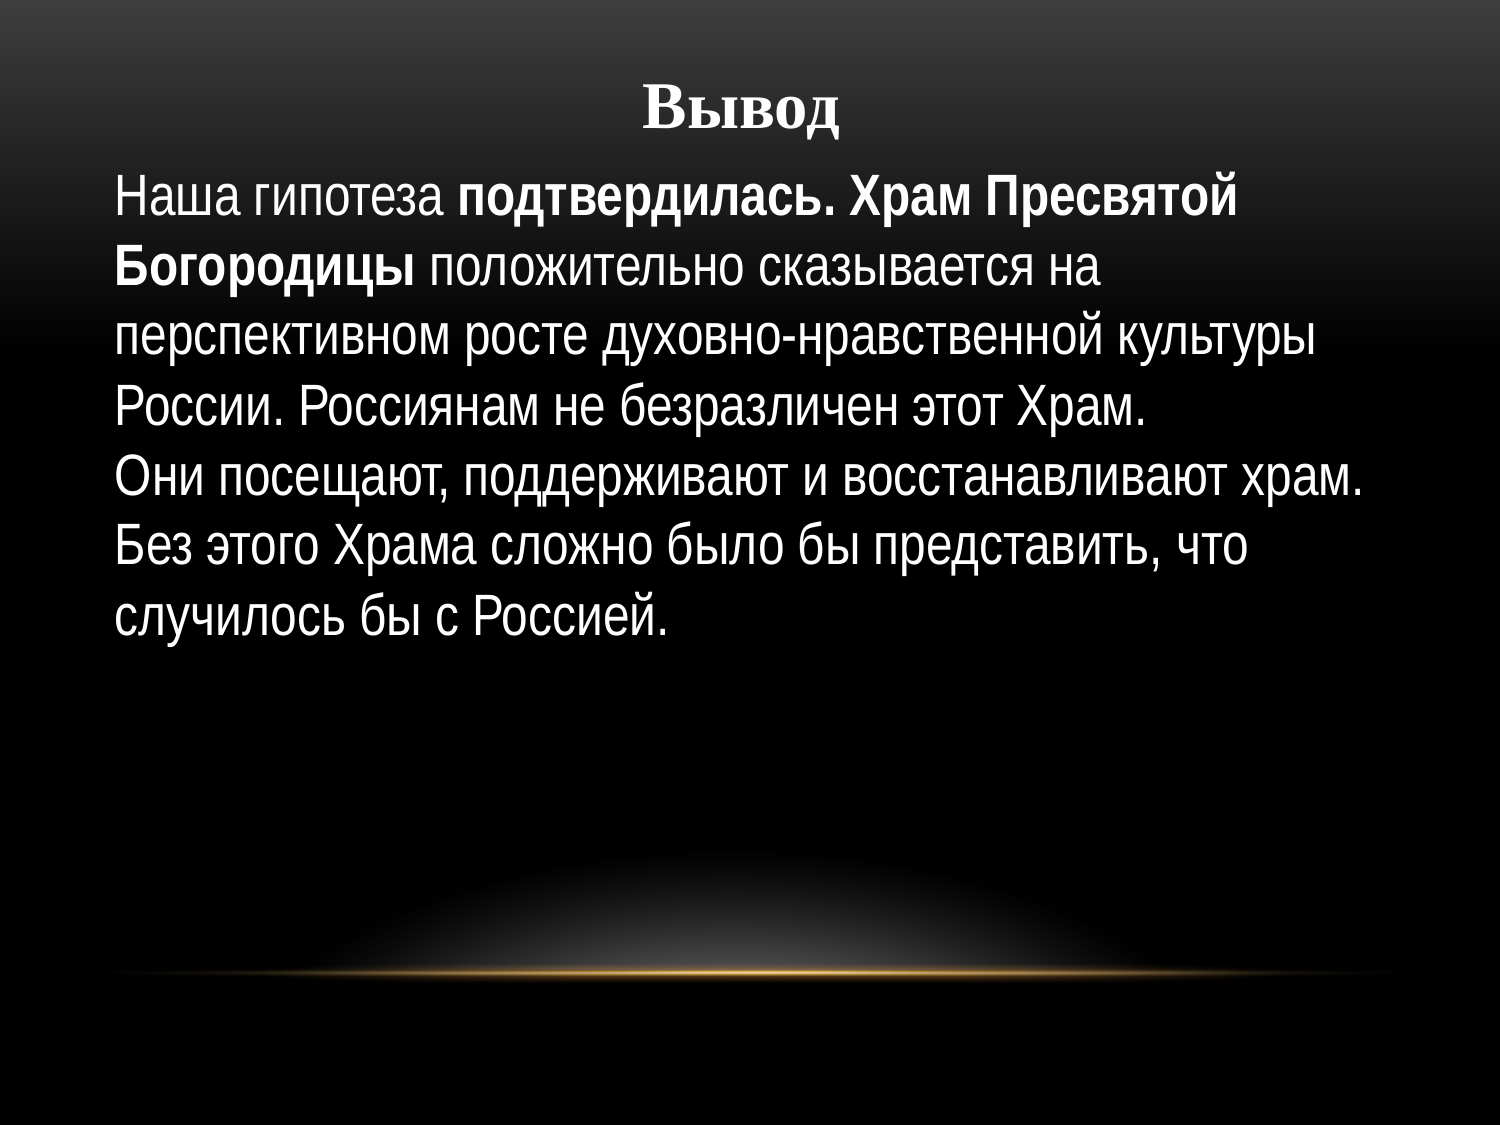

Вывод
Наша гипотеза подтвердилась. Храм Пресвятой Богородицы положительно сказывается на перспективном росте духовно-нравственной культуры России. Россиянам не безразличен этот Храм.
Они посещают, поддерживают и восстанавливают храм. Без этого Храма сложно было бы представить, что случилось бы с Россией.